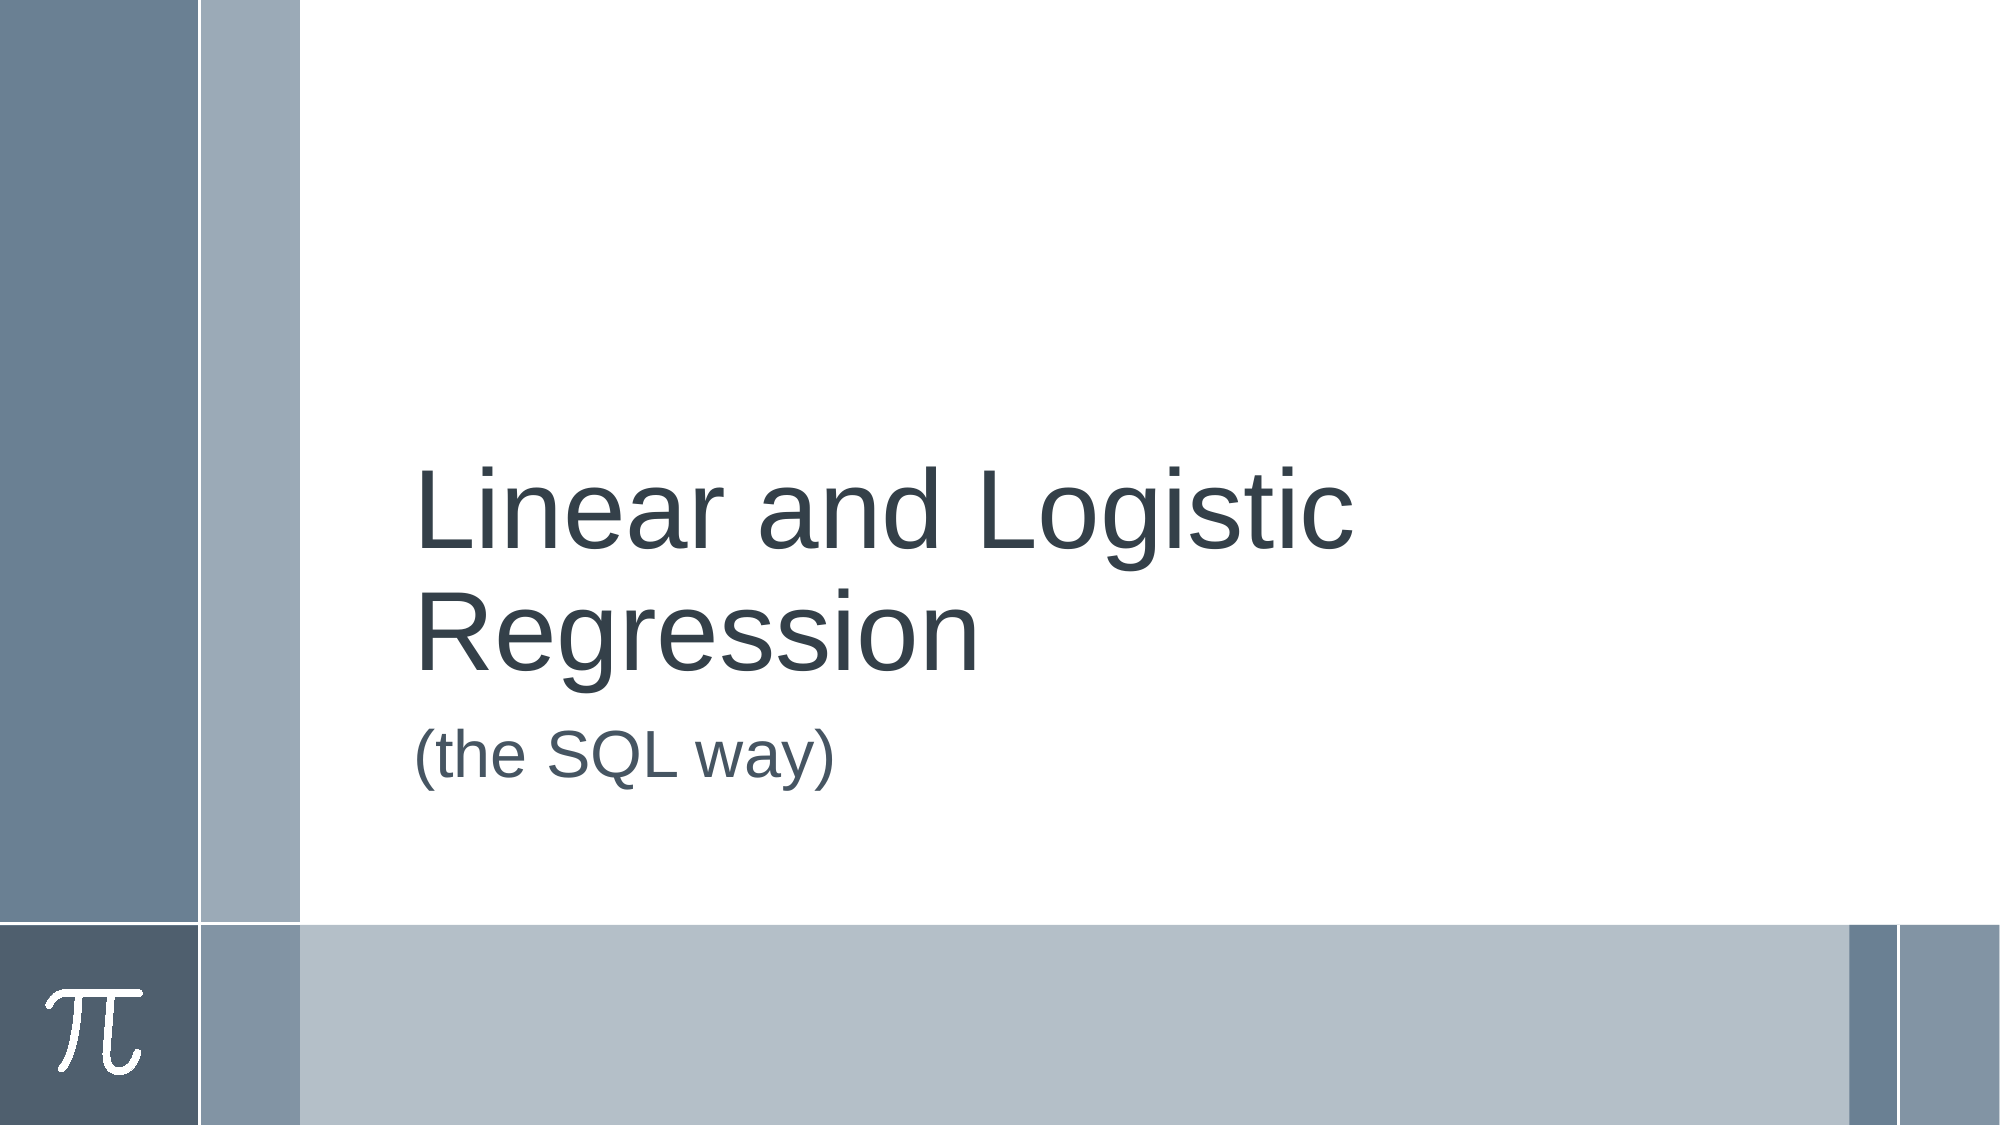

# Linear and Logistic Regression
(the SQL way)